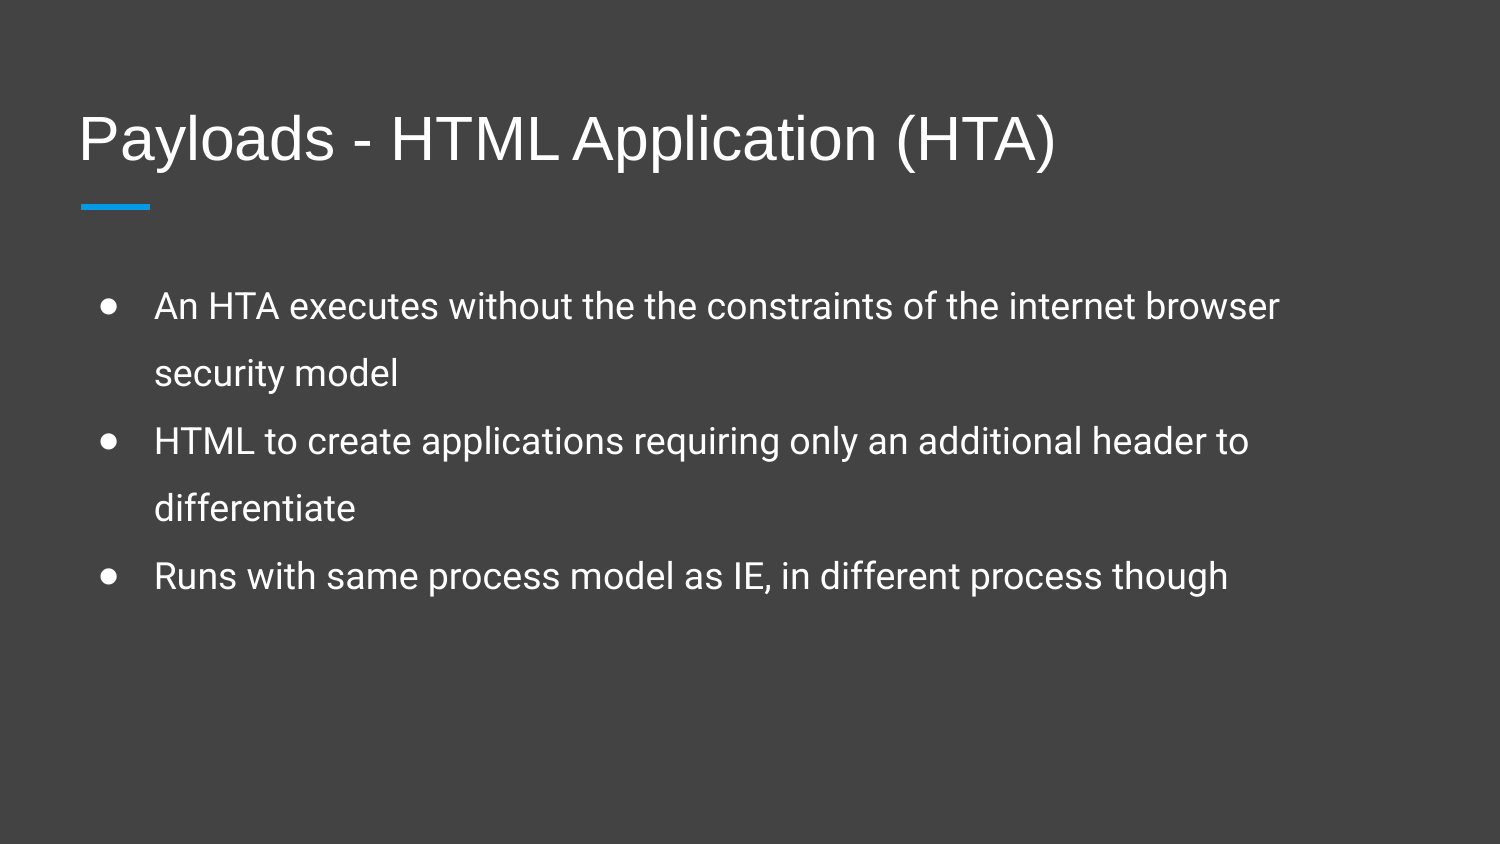

# Payloads - HTML Application (HTA)
An HTA executes without the the constraints of the internet browser security model
HTML to create applications requiring only an additional header to differentiate
Runs with same process model as IE, in different process though